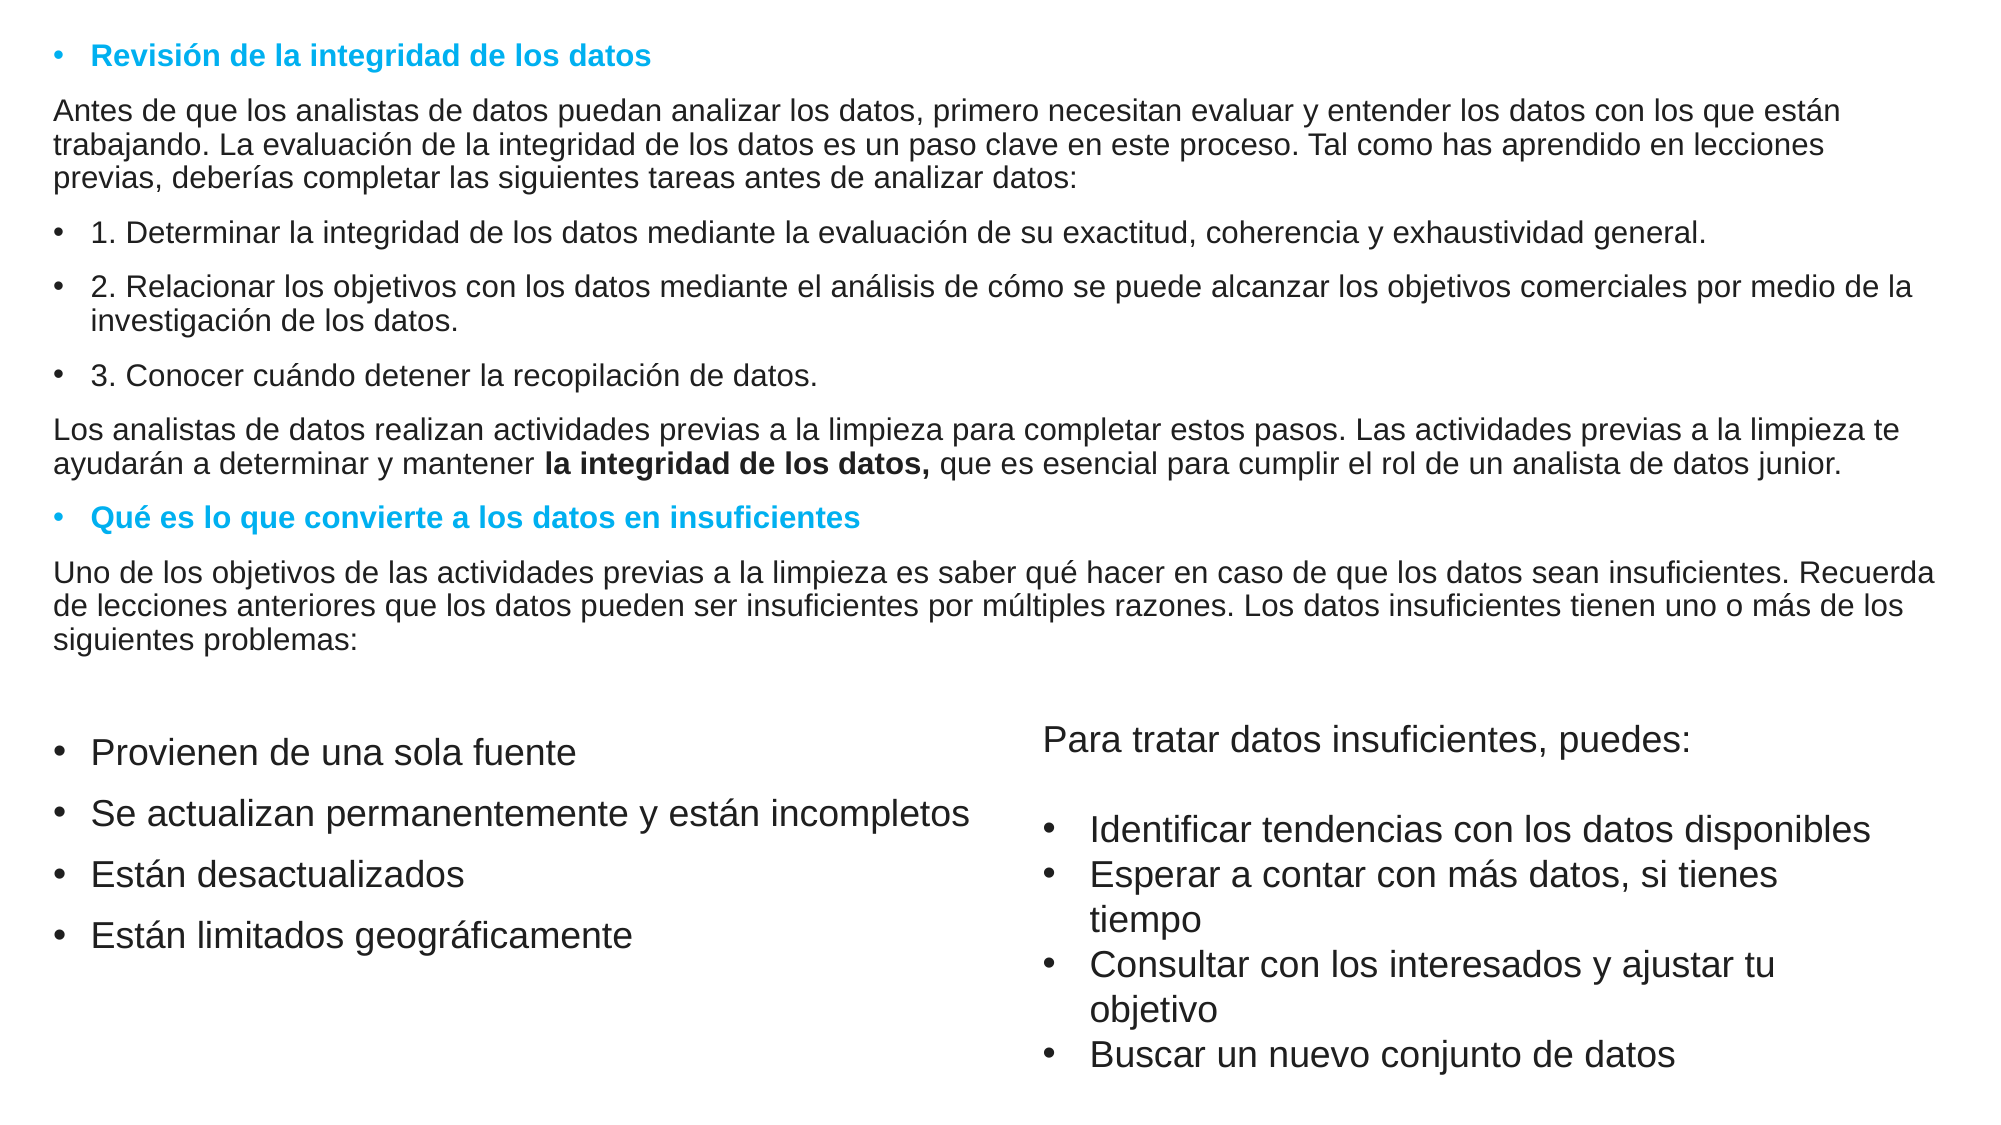

Revisión de la integridad de los datos
Antes de que los analistas de datos puedan analizar los datos, primero necesitan evaluar y entender los datos con los que están trabajando. La evaluación de la integridad de los datos es un paso clave en este proceso. Tal como has aprendido en lecciones previas, deberías completar las siguientes tareas antes de analizar datos:
1. Determinar la integridad de los datos mediante la evaluación de su exactitud, coherencia y exhaustividad general.
2. Relacionar los objetivos con los datos mediante el análisis de cómo se puede alcanzar los objetivos comerciales por medio de la investigación de los datos.
3. Conocer cuándo detener la recopilación de datos.
Los analistas de datos realizan actividades previas a la limpieza para completar estos pasos. Las actividades previas a la limpieza te ayudarán a determinar y mantener la integridad de los datos, que es esencial para cumplir el rol de un analista de datos junior.
Qué es lo que convierte a los datos en insuficientes
Uno de los objetivos de las actividades previas a la limpieza es saber qué hacer en caso de que los datos sean insuficientes. Recuerda de lecciones anteriores que los datos pueden ser insuficientes por múltiples razones. Los datos insuficientes tienen uno o más de los siguientes problemas:

Provienen de una sola fuente
Se actualizan permanentemente y están incompletos
Están desactualizados
Están limitados geográficamente
Para tratar datos insuficientes, puedes:

Identificar tendencias con los datos disponibles
Esperar a contar con más datos, si tienes tiempo
Consultar con los interesados y ajustar tu objetivo
Buscar un nuevo conjunto de datos